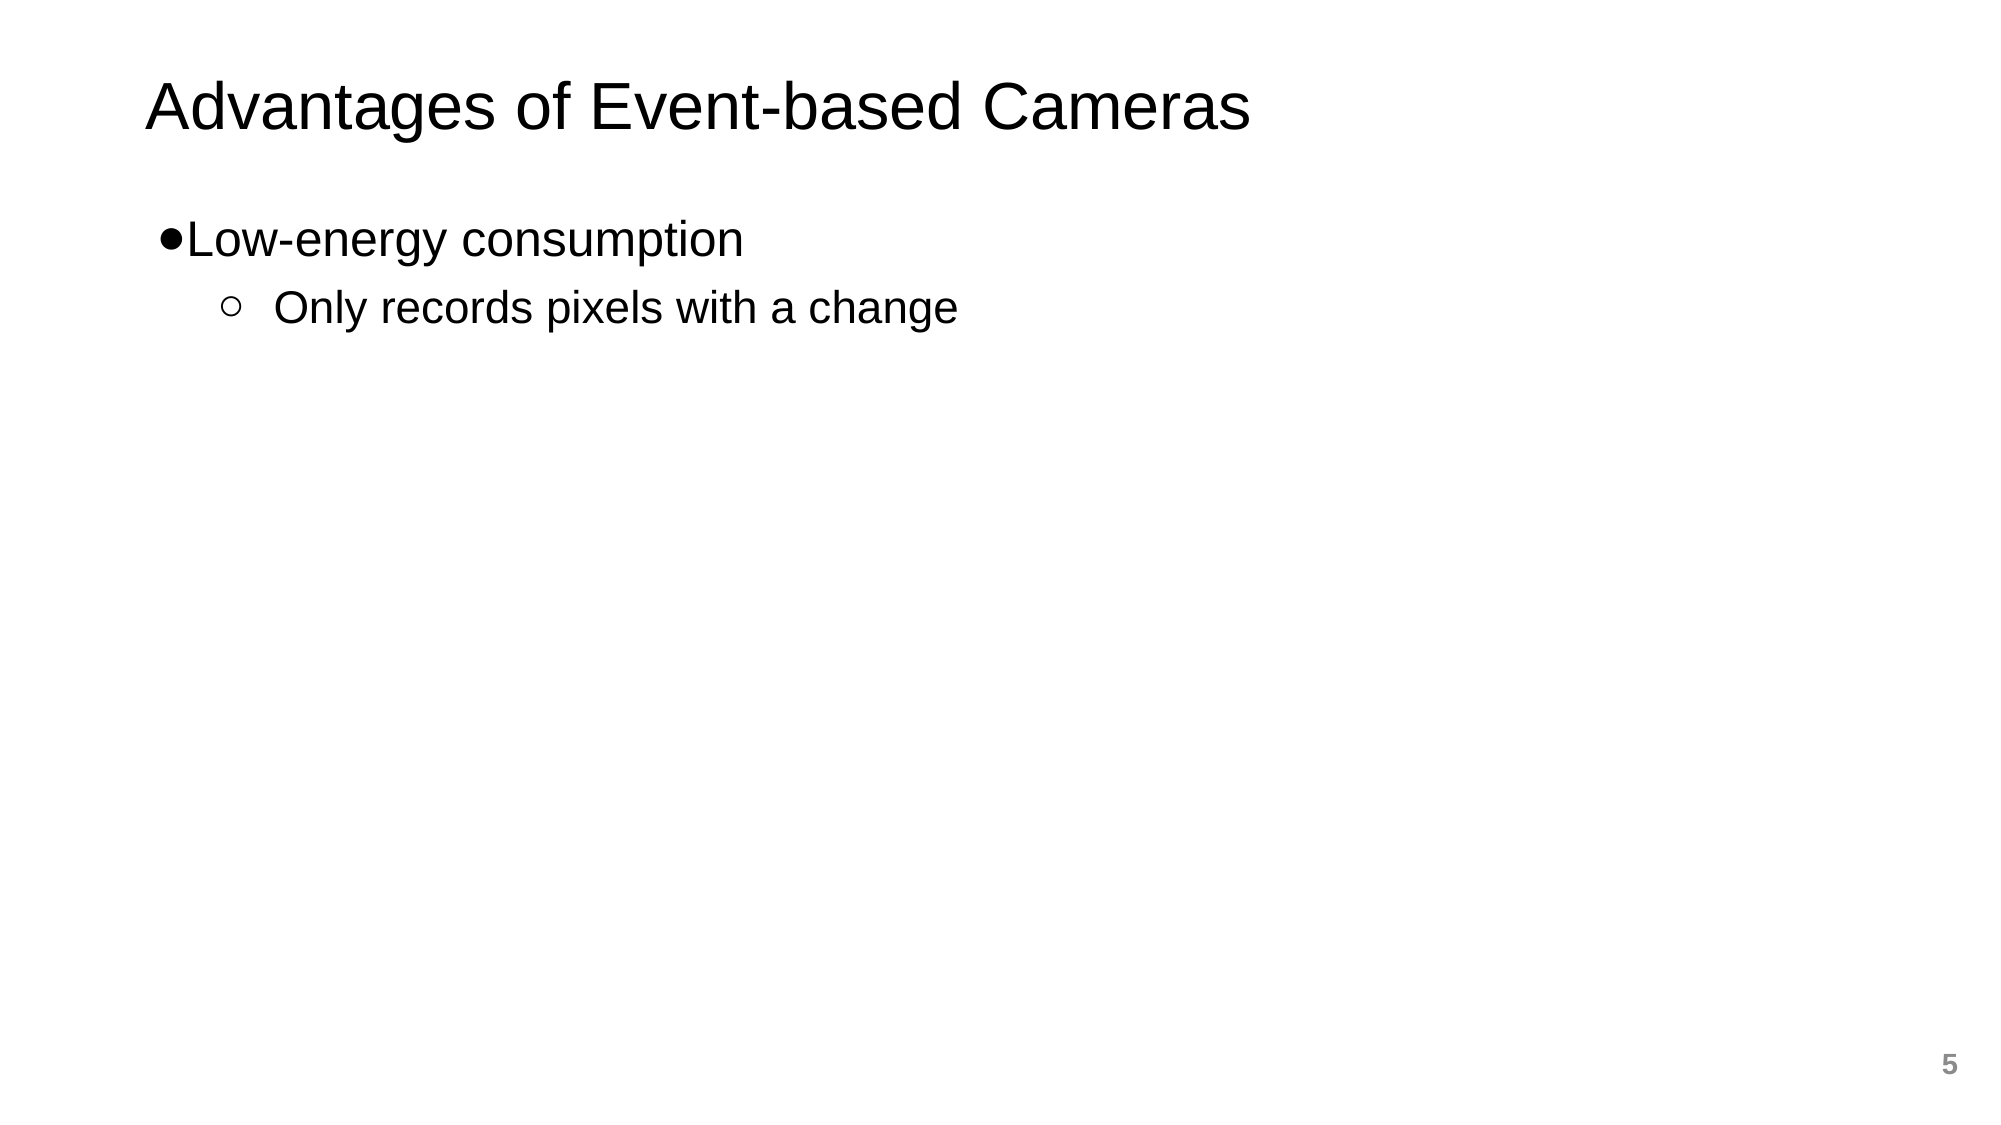

# Advantages of Event-based Cameras
Low-energy consumption
Only records pixels with a change
5